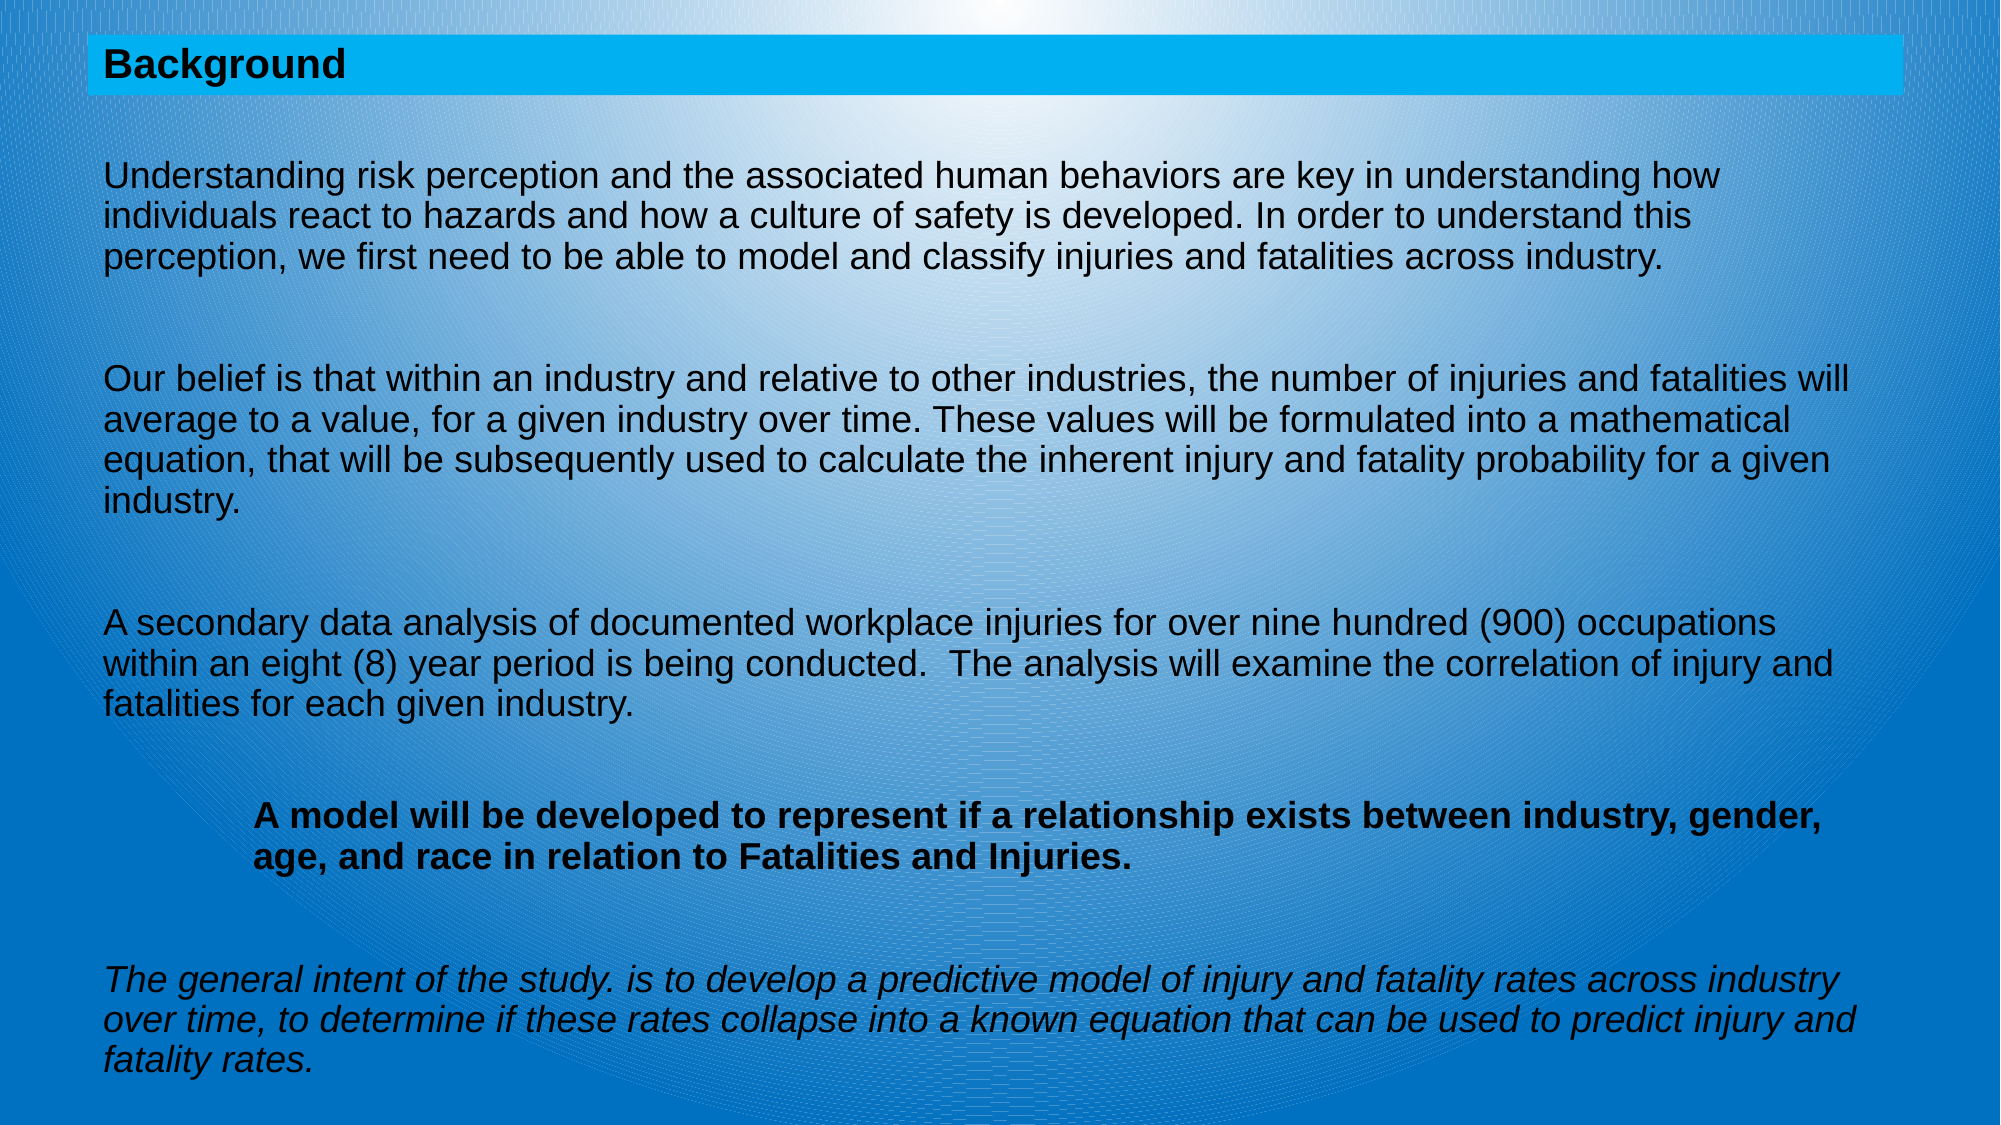

Background
Understanding risk perception and the associated human behaviors are key in understanding how individuals react to hazards and how a culture of safety is developed. In order to understand this perception, we first need to be able to model and classify injuries and fatalities across industry.

Our belief is that within an industry and relative to other industries, the number of injuries and fatalities will average to a value, for a given industry over time. These values will be formulated into a mathematical equation, that will be subsequently used to calculate the inherent injury and fatality probability for a given industry.

A secondary data analysis of documented workplace injuries for over nine hundred (900) occupations within an eight (8) year period is being conducted.  The analysis will examine the correlation of injury and fatalities for each given industry.

A model will be developed to represent if a relationship exists between industry, gender, age, and race in relation to Fatalities and Injuries.

The general intent of the study. is to develop a predictive model of injury and fatality rates across industry over time, to determine if these rates collapse into a known equation that can be used to predict injury and fatality rates.